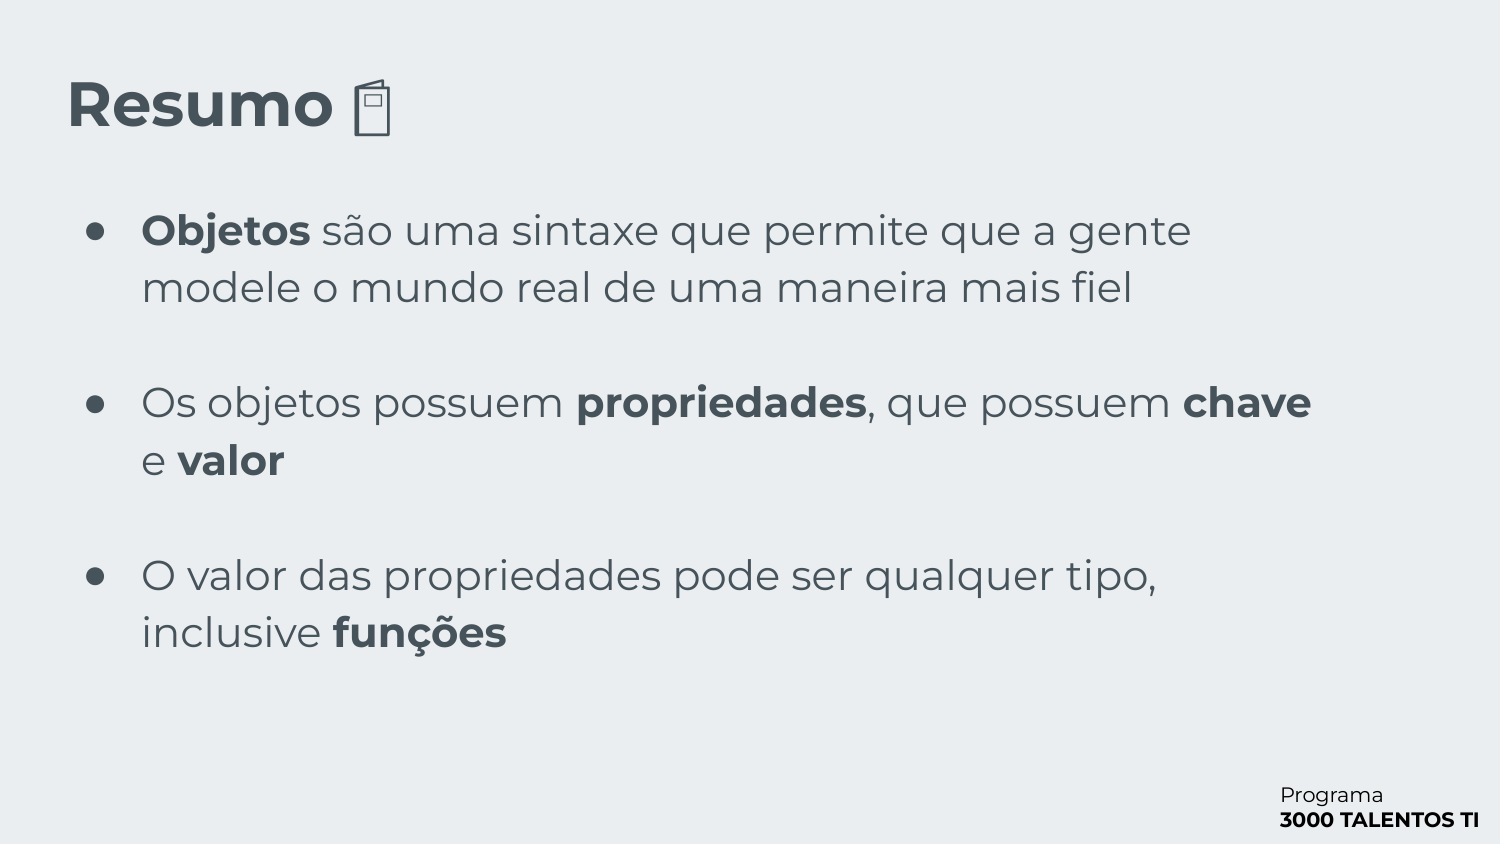

# Resumo 📓
Objetos são uma sintaxe que permite que a gente modele o mundo real de uma maneira mais fiel

Os objetos possuem propriedades, que possuem chave e valor

O valor das propriedades pode ser qualquer tipo, inclusive funções